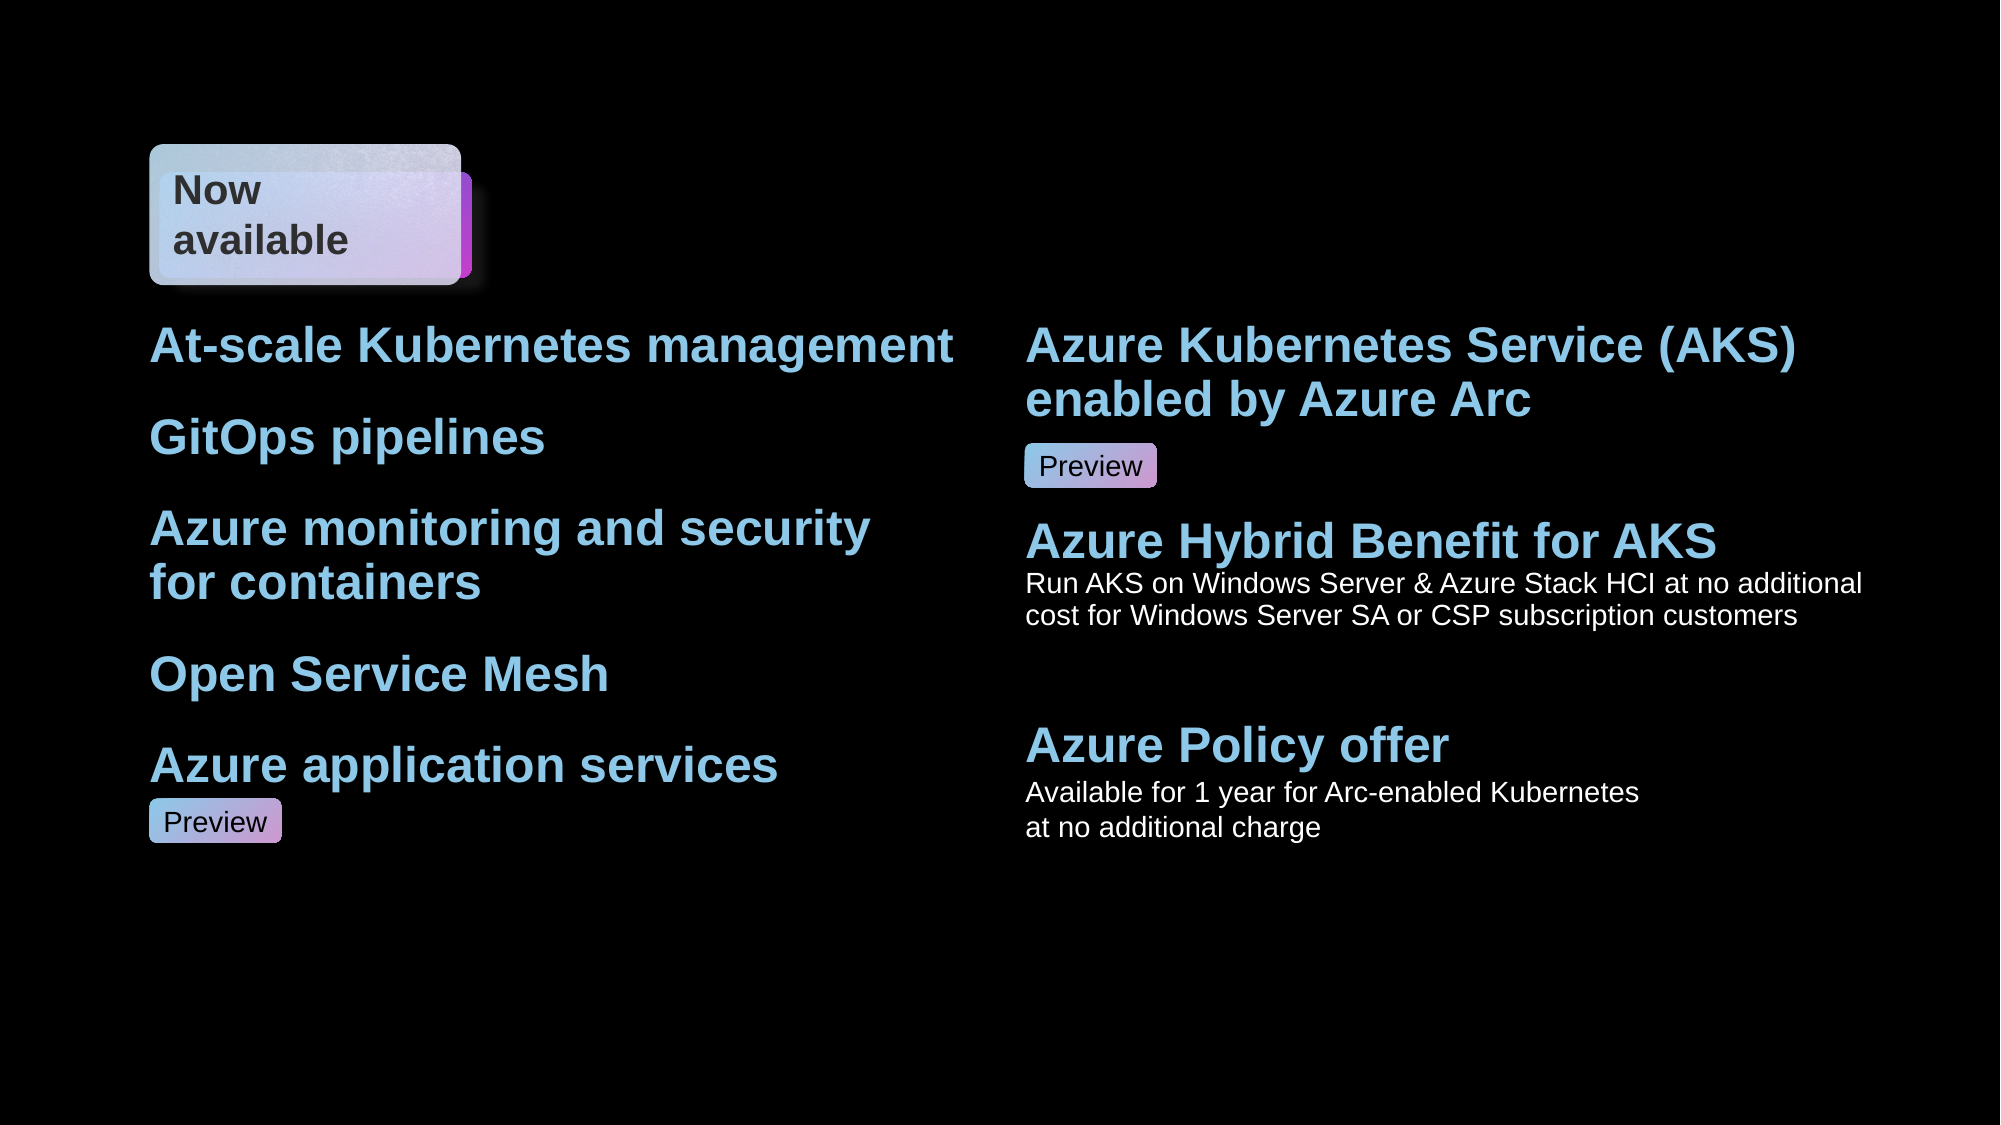

Updated
# Product page
Now available

At-scale Kubernetes management
GitOps pipelines
Azure monitoring and security for containers
Open Service Mesh
Azure application services
Azure Kubernetes Service (AKS) enabled by Azure Arc
Azure Hybrid Benefit for AKS
Run AKS on Windows Server & Azure Stack HCI at no additional cost for Windows Server SA or CSP subscription customers
Azure Policy offer
Available for 1 year for Arc-enabled Kubernetes
at no additional charge
Preview
Preview